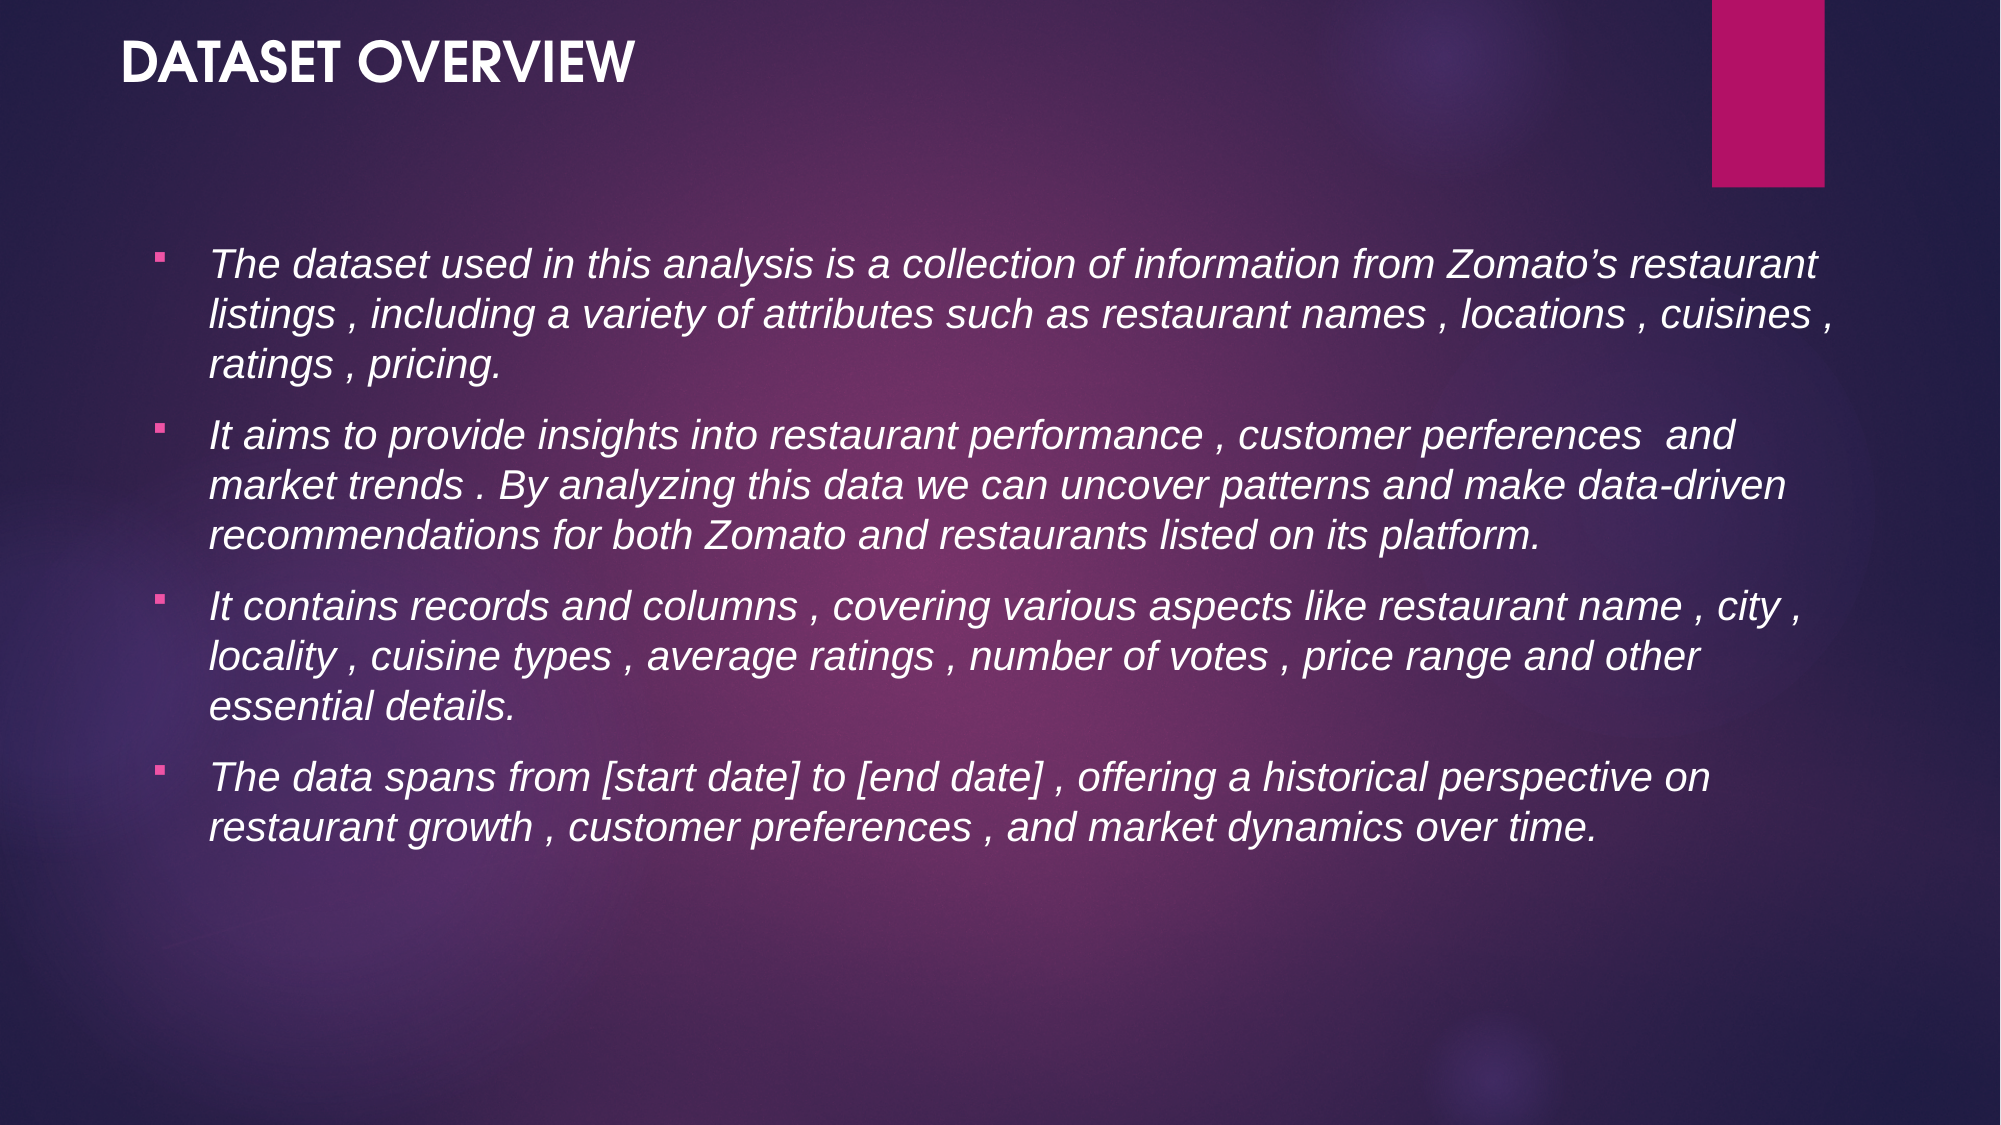

# DATASET OVERVIEW
The dataset used in this analysis is a collection of information from Zomato’s restaurant listings , including a variety of attributes such as restaurant names , locations , cuisines , ratings , pricing.
It aims to provide insights into restaurant performance , customer perferences  and market trends . By analyzing this data we can uncover patterns and make data-driven recommendations for both Zomato and restaurants listed on its platform.
It contains records and columns , covering various aspects like restaurant name , city , locality , cuisine types , average ratings , number of votes , price range and other essential details.
The data spans from [start date] to [end date] , offering a historical perspective on restaurant growth , customer preferences , and market dynamics over time.